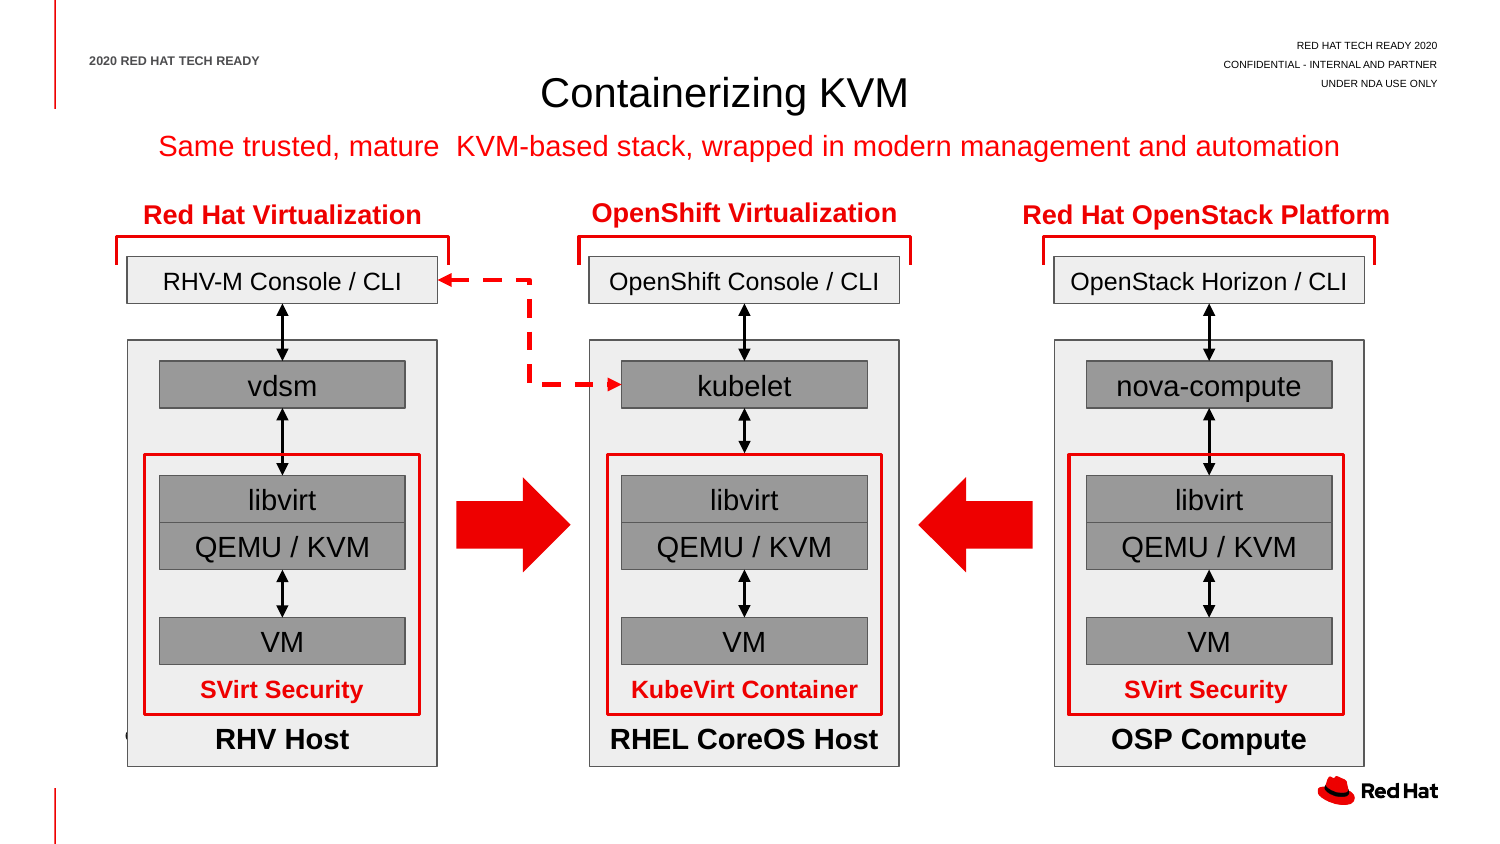

RED HAT TECH READY 2020
CONFIDENTIAL - INTERNAL AND PARTNER UNDER NDA USE ONLY
2020 RED HAT TECH READY
# Containerizing KVM

Same trusted, mature  KVM-based stack, wrapped in modern management and automation
OpenShift Virtualization
Red Hat Virtualization
Red Hat OpenStack Platform
OpenShift Console / CLI
OpenStack Horizon / CLI
RHV-M Console / CLI
RHEL CoreOS Host
OSP Compute
RHV Host
kubelet
nova-compute
vdsm
SVirt Security
KubeVirt Container
SVirt Security
libvirt
libvirt
libvirt

QEMU / KVM
QEMU / KVM
QEMU / KVM
VM
VM
VM
60